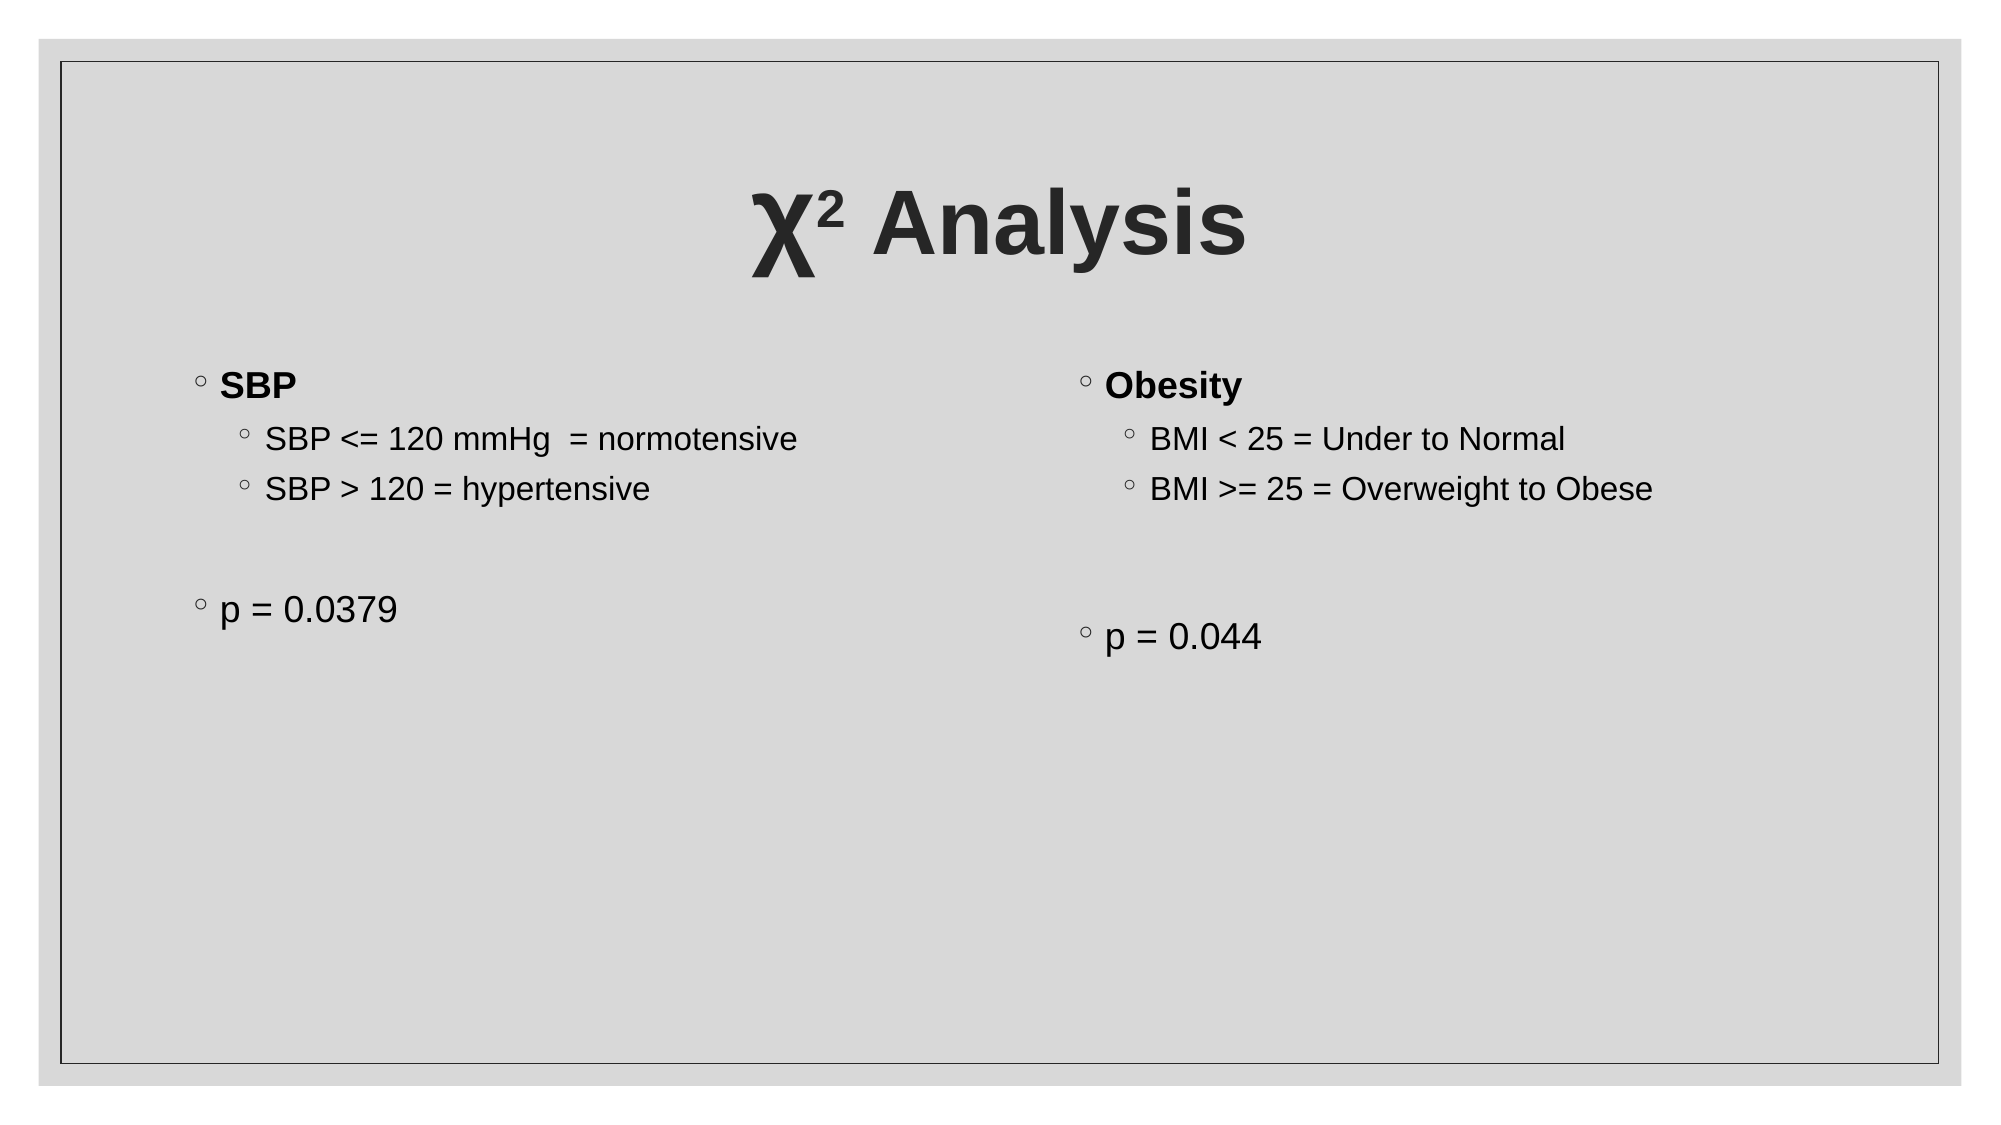

# χ2 Analysis
SBP
SBP <= 120 mmHg  = normotensive
SBP > 120 = hypertensive

p = 0.0379
Obesity
BMI < 25 = Under to Normal
BMI >= 25 = Overweight to Obese

p = 0.044